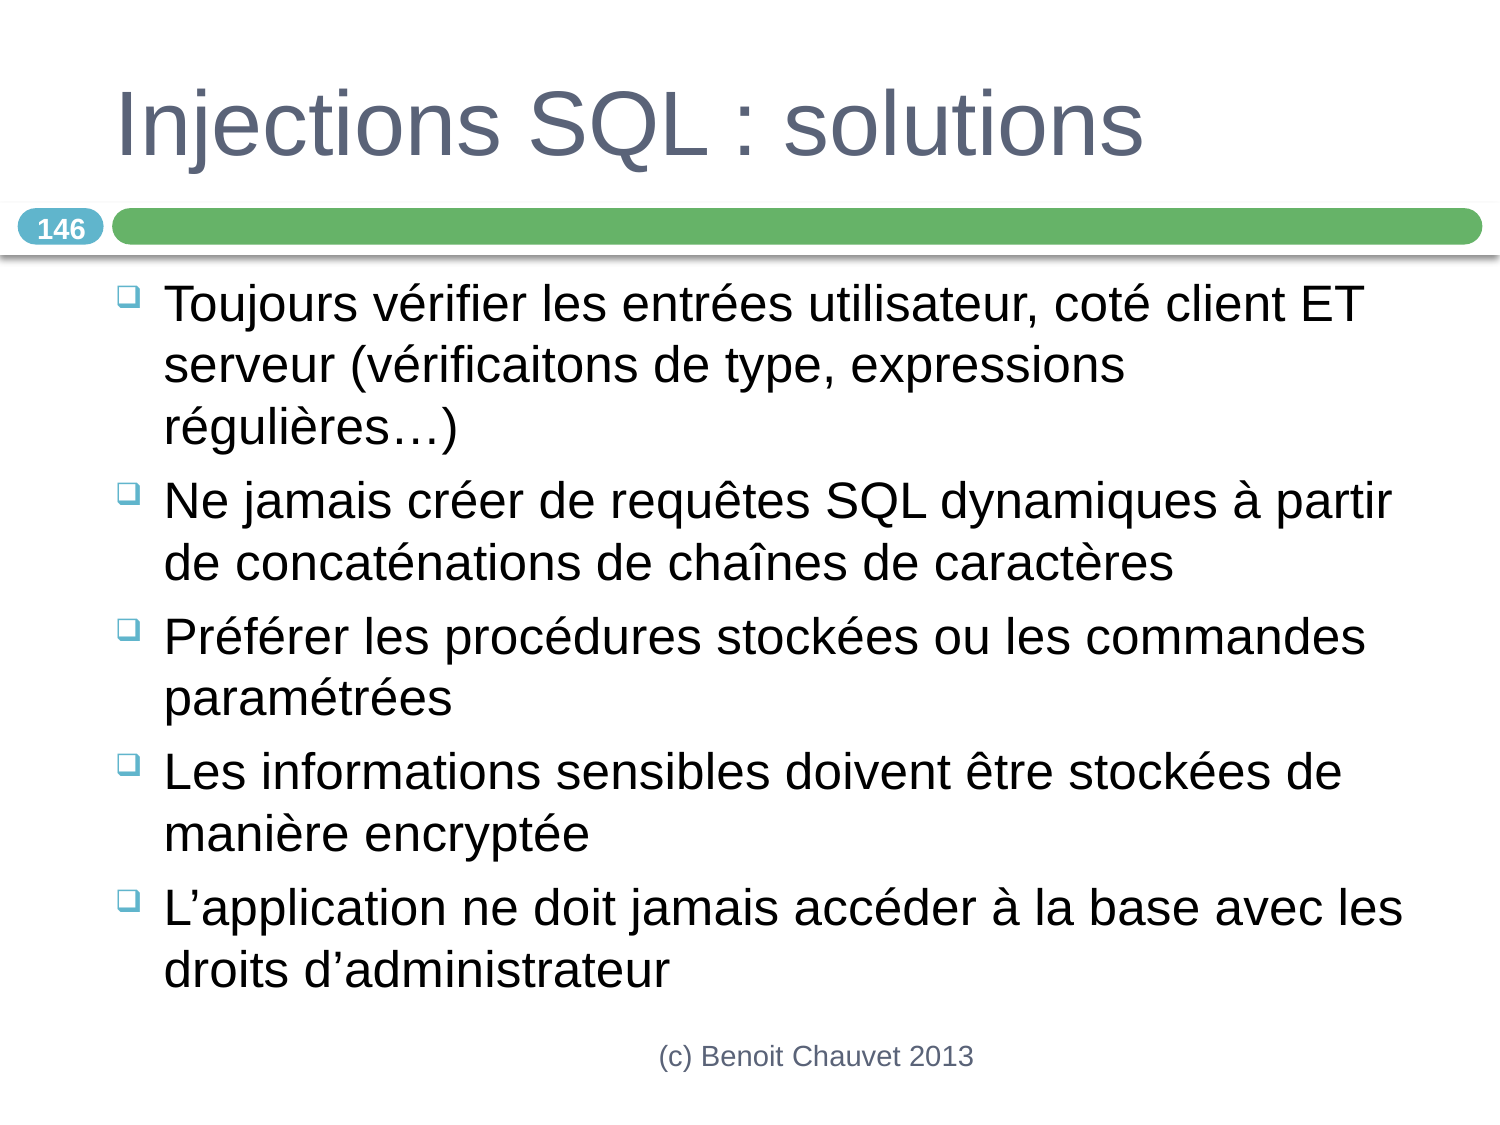

# Injections SQL : solutions
146
Toujours vérifier les entrées utilisateur, coté client ET serveur (vérificaitons de type, expressions régulières…)
Ne jamais créer de requêtes SQL dynamiques à partir de concaténations de chaînes de caractères
Préférer les procédures stockées ou les commandes paramétrées
Les informations sensibles doivent être stockées de manière encryptée
L’application ne doit jamais accéder à la base avec les droits d’administrateur

(c) Benoit Chauvet 2013